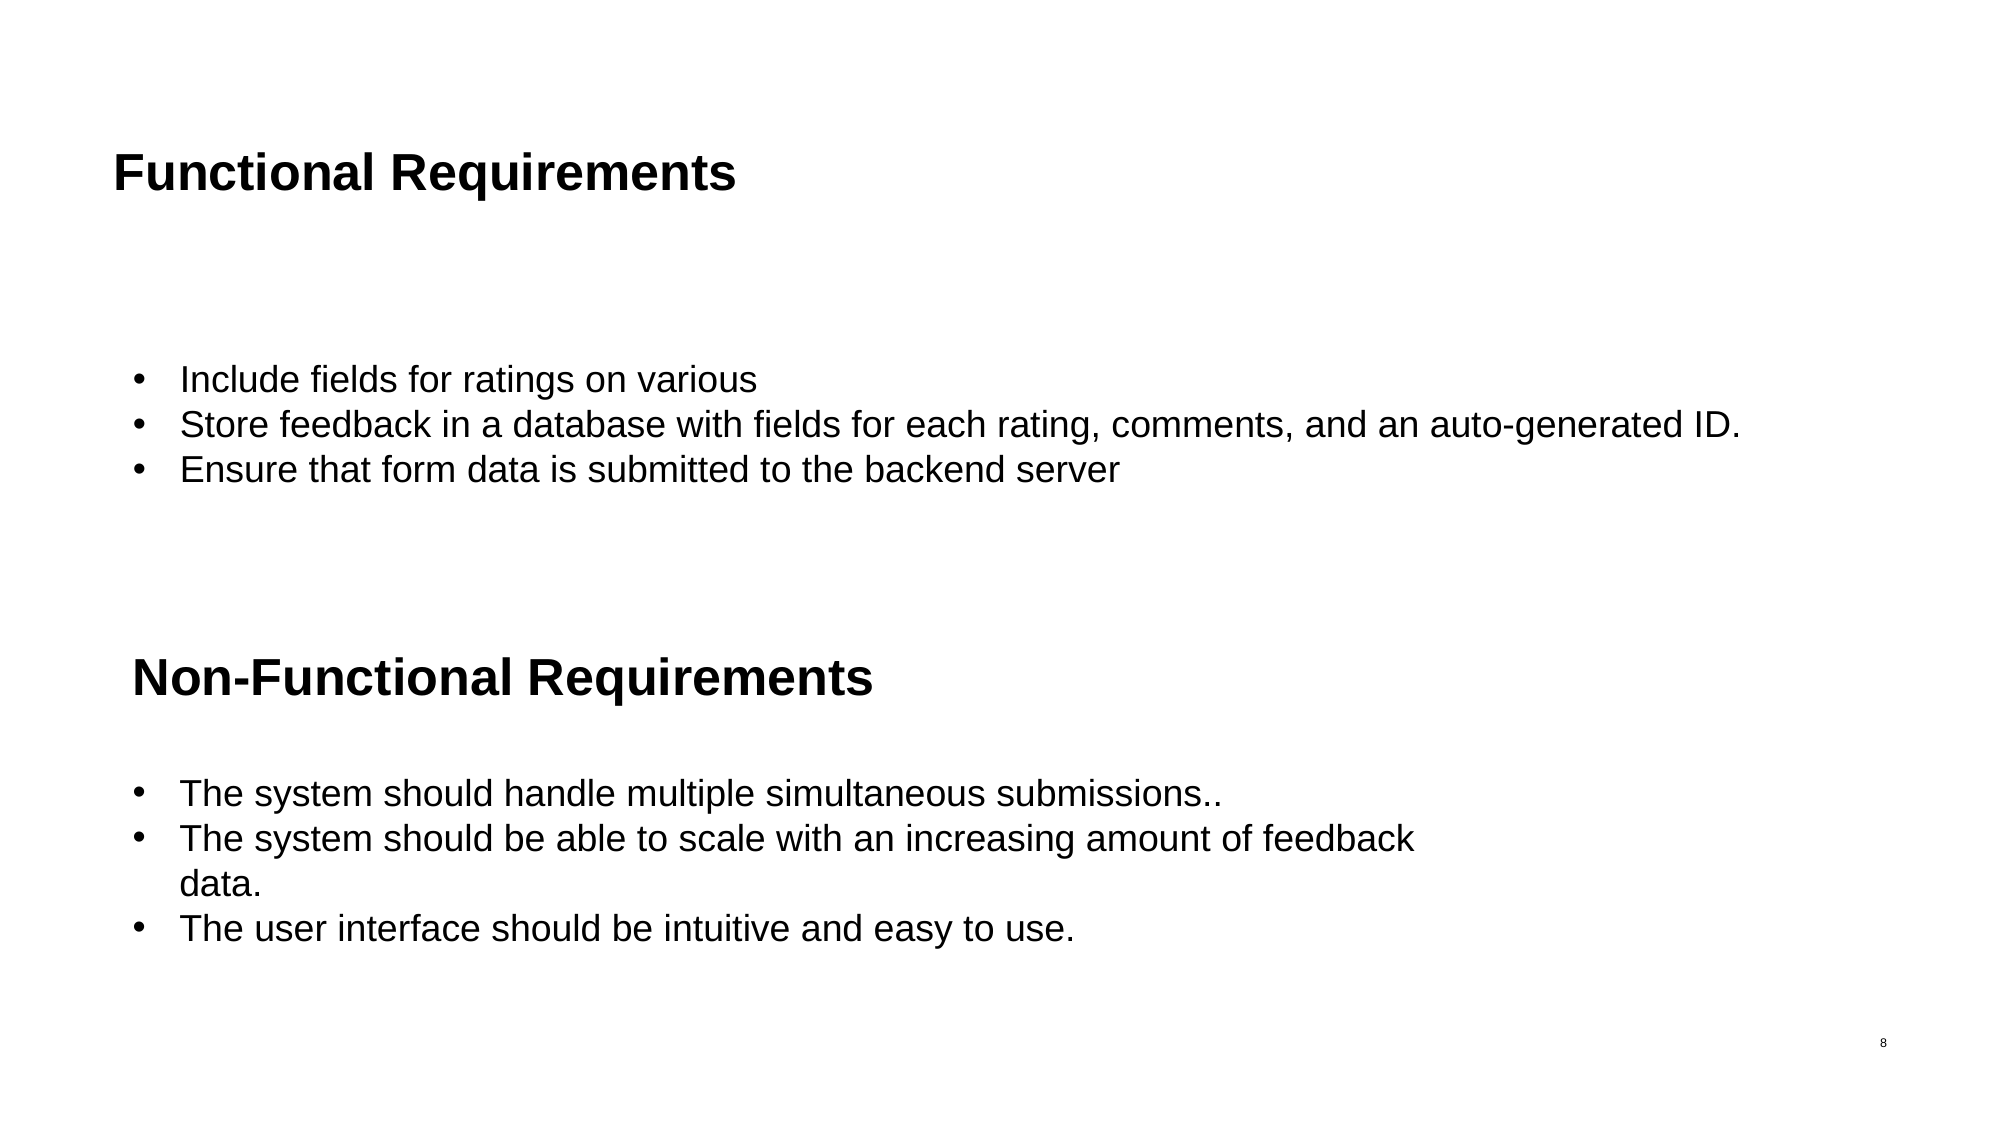

Functional Requirements
Include fields for ratings on various
Store feedback in a database with fields for each rating, comments, and an auto-generated ID.
Ensure that form data is submitted to the backend server

Non-Functional Requirements

The system should handle multiple simultaneous submissions..
The system should be able to scale with an increasing amount of feedback data.
The user interface should be intuitive and easy to use.